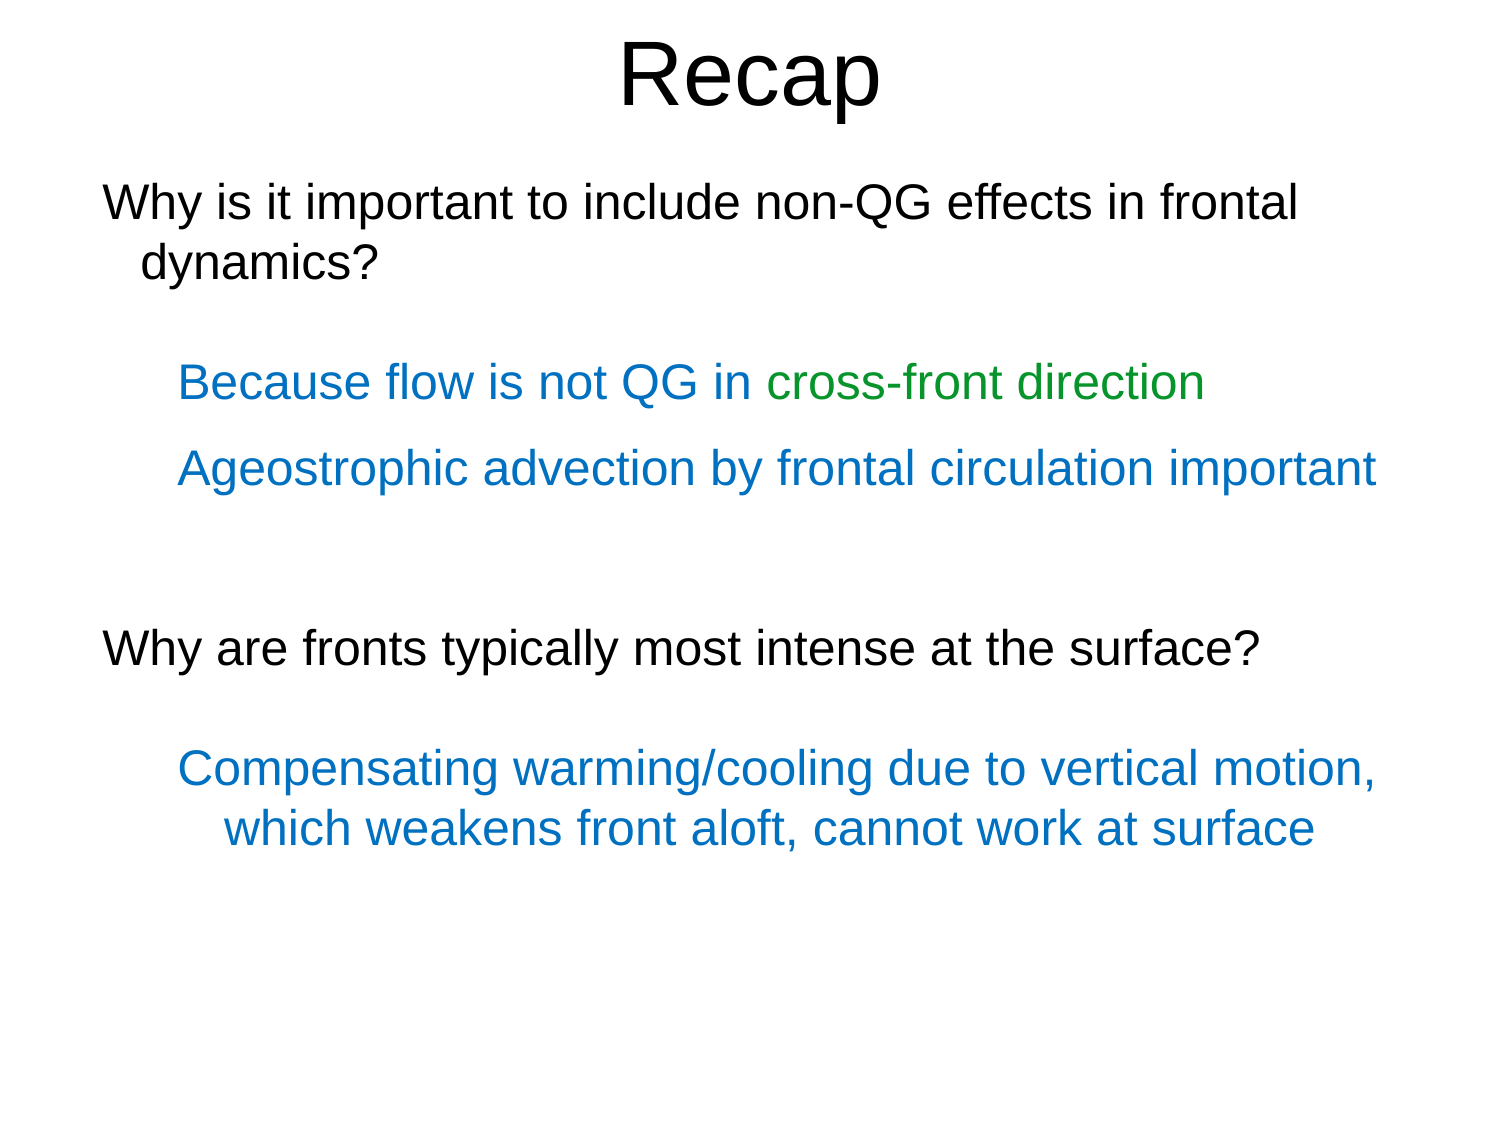

# Recap
Why is it important to include non-QG effects in frontal dynamics?

Because flow is not QG in cross-front direction

Ageostrophic advection by frontal circulation important

Why are fronts typically most intense at the surface?

Compensating warming/cooling due to vertical motion, which weakens front aloft, cannot work at surface